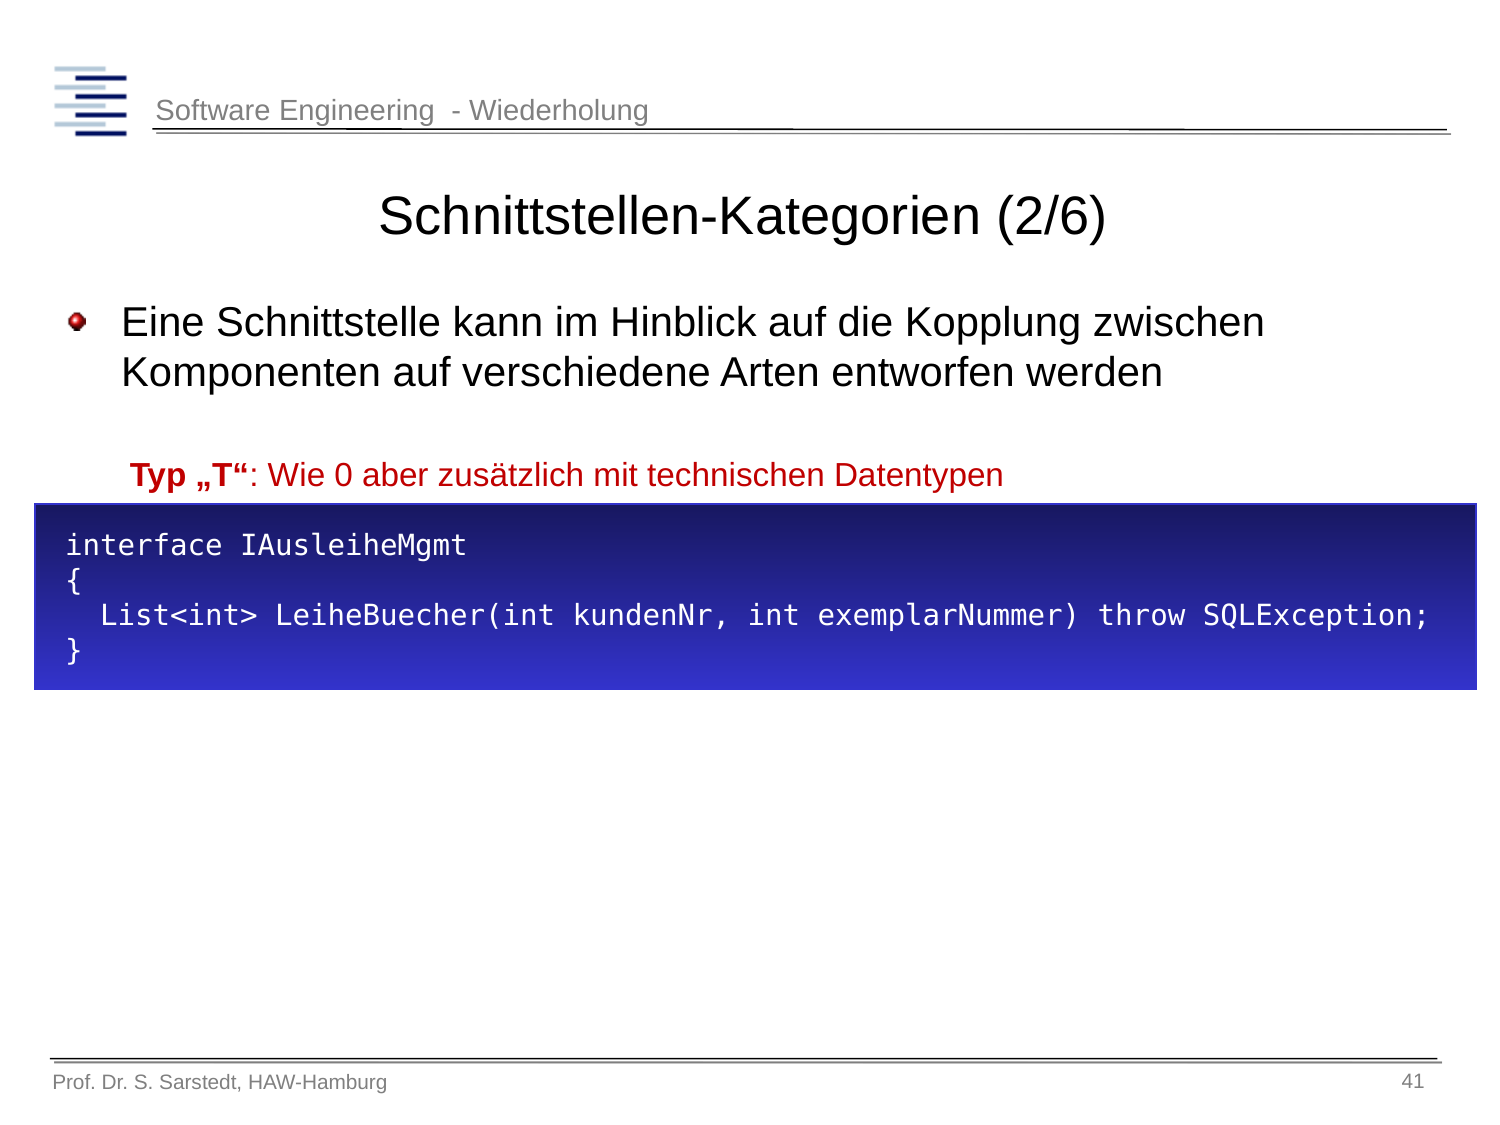

# Schnittstellen-Kategorien (2/6)
Eine Schnittstelle kann im Hinblick auf die Kopplung zwischen Komponenten auf verschiedene Arten entworfen werden

Typ „T“: Wie 0 aber zusätzlich mit technischen Datentypen
interface IAusleiheMgmt
{
  List<int> LeiheBuecher(int kundenNr, int exemplarNummer) throw SQLException;
}